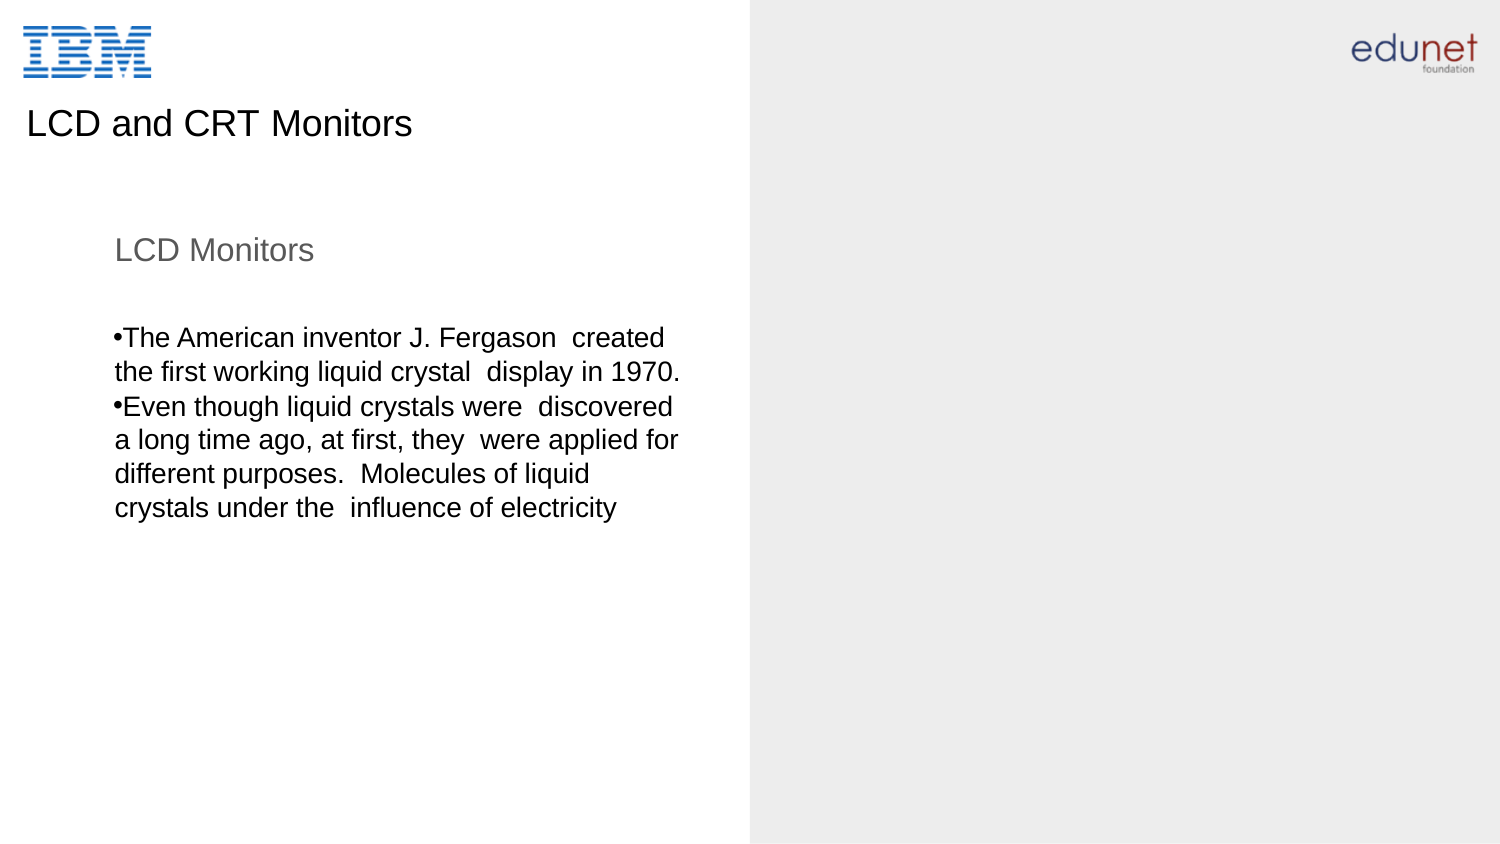

# LCD and CRT Monitors
LCD Monitors

The American inventor J. Fergason  created the first working liquid crystal  display in 1970.
Even though liquid crystals were  discovered a long time ago, at first, they  were applied for different purposes.  Molecules of liquid crystals under the  influence of electricity